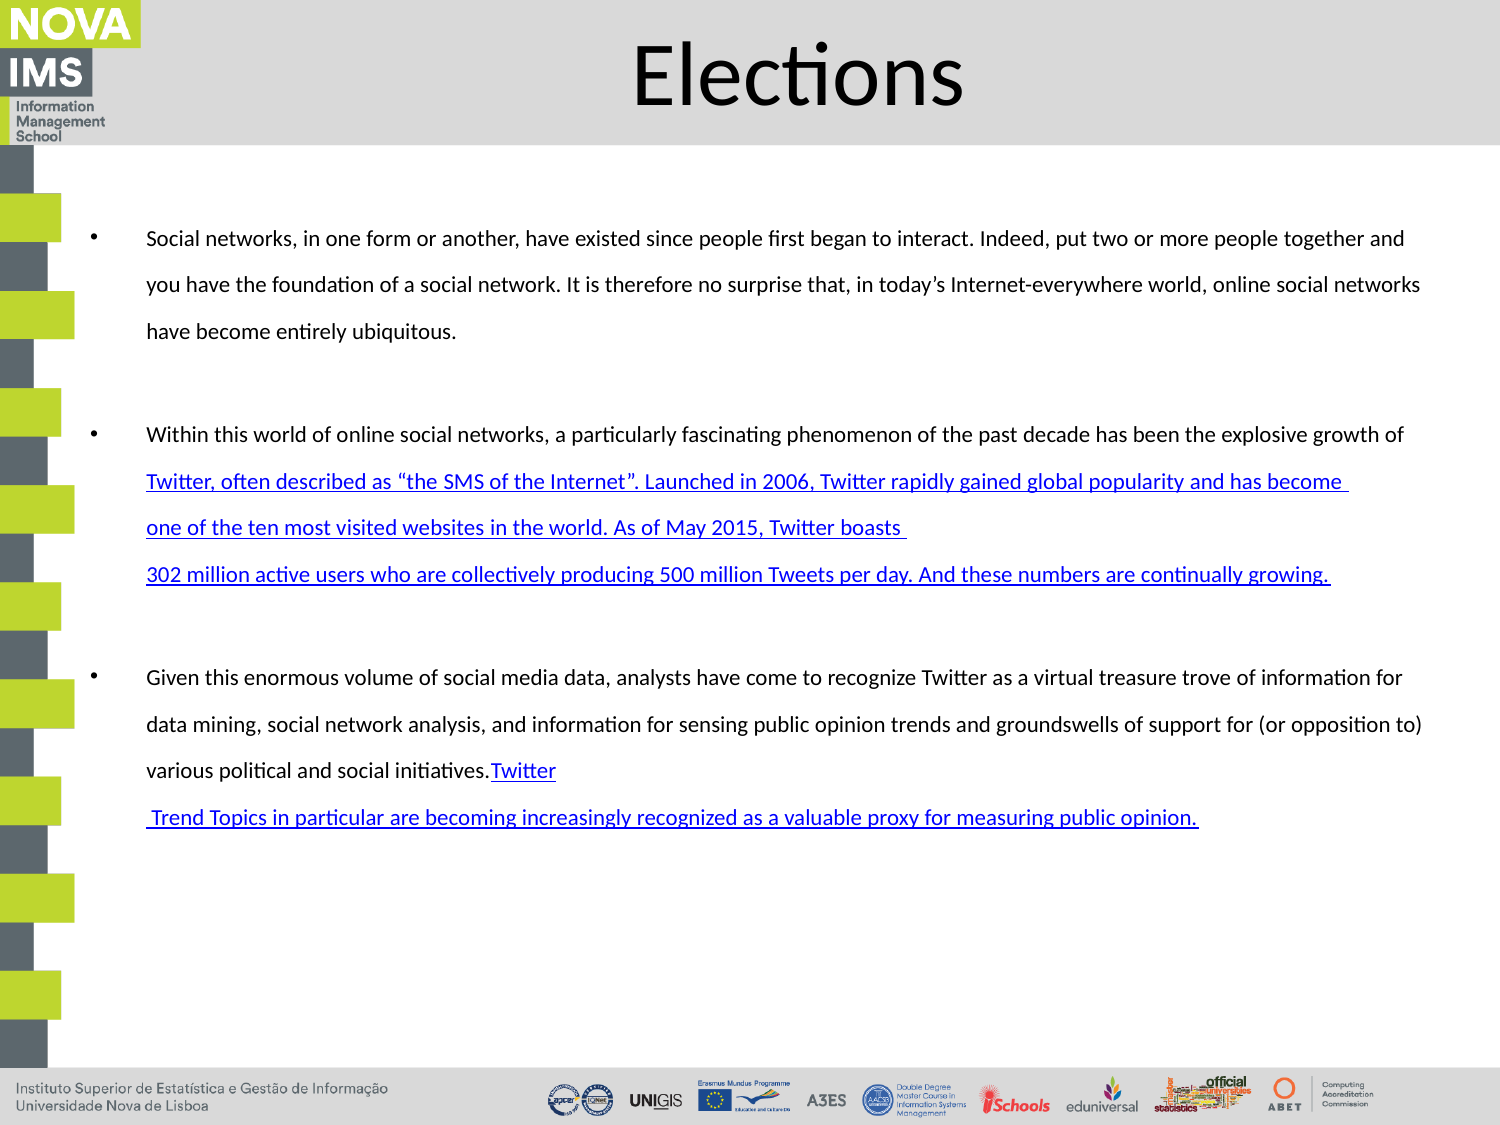

# Elections
Social networks, in one form or another, have existed since people first began to interact. Indeed, put two or more people together and you have the foundation of a social network. It is therefore no surprise that, in today’s Internet-everywhere world, online social networks have become entirely ubiquitous.

Within this world of online social networks, a particularly fascinating phenomenon of the past decade has been the explosive growth of Twitter, often described as “the SMS of the Internet”. Launched in 2006, Twitter rapidly gained global popularity and has become one of the ten most visited websites in the world. As of May 2015, Twitter boasts 302 million active users who are collectively producing 500 million Tweets per day. And these numbers are continually growing.

Given this enormous volume of social media data, analysts have come to recognize Twitter as a virtual treasure trove of information for data mining, social network analysis, and information for sensing public opinion trends and groundswells of support for (or opposition to) various political and social initiatives.Twitter Trend Topics in particular are becoming increasingly recognized as a valuable proxy for measuring public opinion.